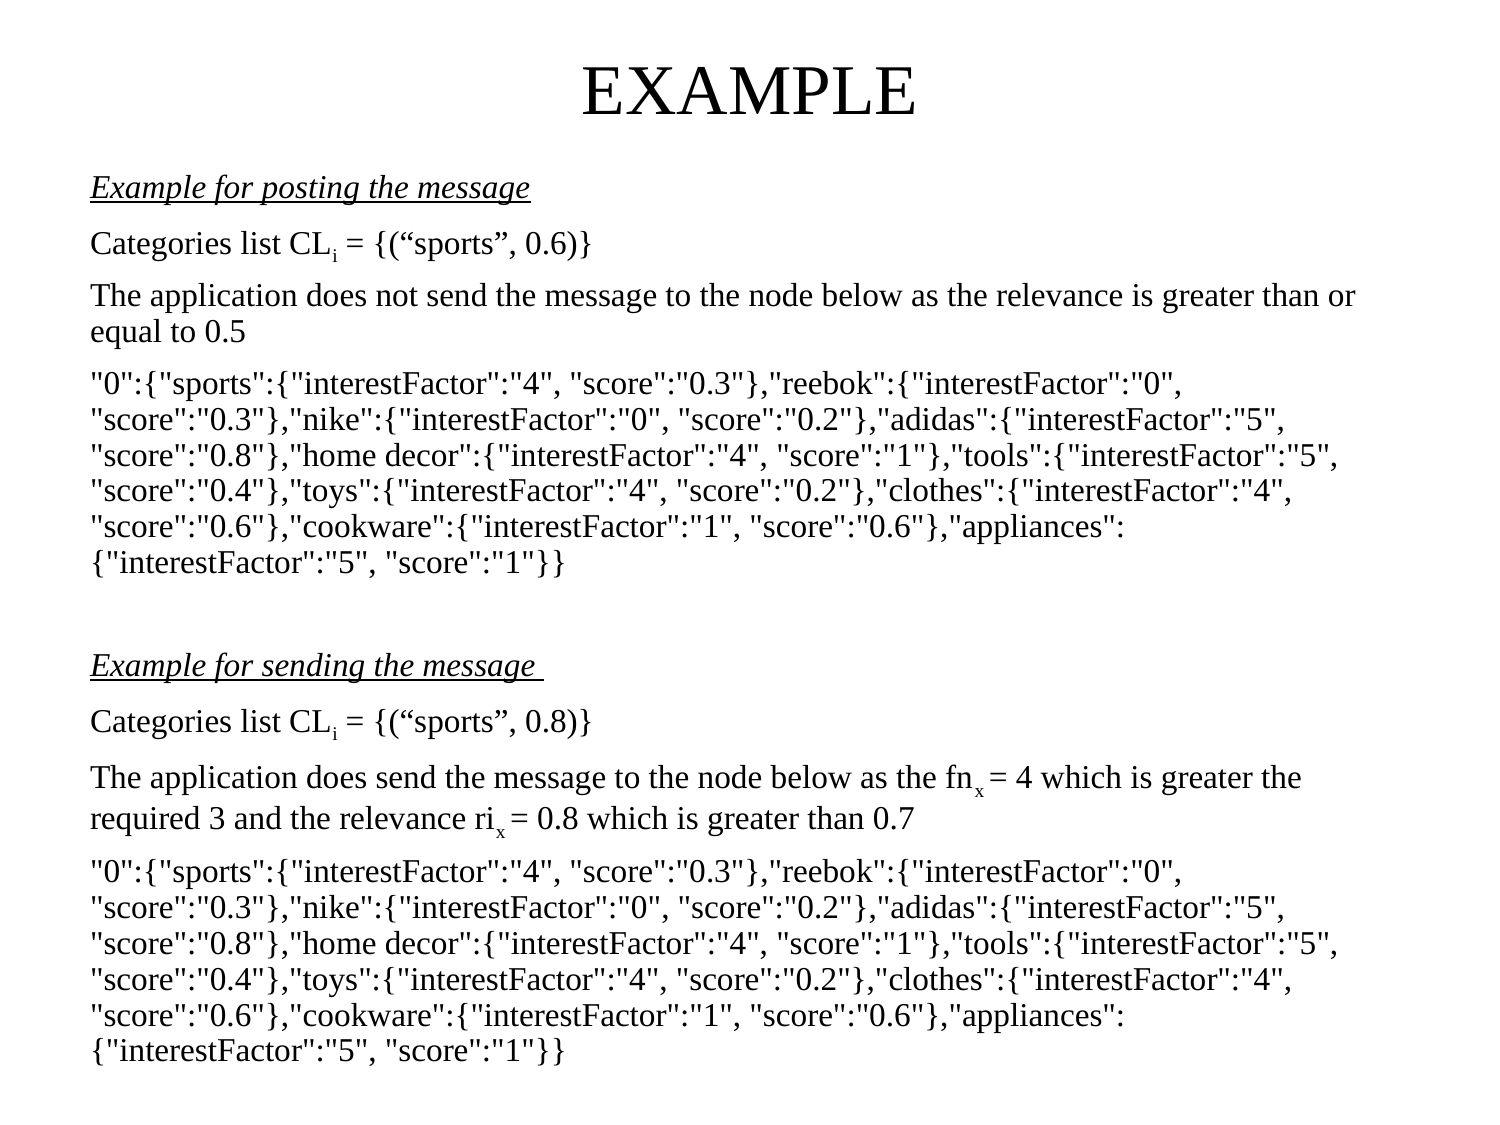

# EXAMPLE
Example for posting the message
Categories list CLi = {(“sports”, 0.6)}
The application does not send the message to the node below as the relevance is greater than or equal to 0.5
"0":{"sports":{"interestFactor":"4", "score":"0.3"},"reebok":{"interestFactor":"0", "score":"0.3"},"nike":{"interestFactor":"0", "score":"0.2"},"adidas":{"interestFactor":"5", "score":"0.8"},"home decor":{"interestFactor":"4", "score":"1"},"tools":{"interestFactor":"5", "score":"0.4"},"toys":{"interestFactor":"4", "score":"0.2"},"clothes":{"interestFactor":"4", "score":"0.6"},"cookware":{"interestFactor":"1", "score":"0.6"},"appliances":{"interestFactor":"5", "score":"1"}}

Example for sending the message
Categories list CLi = {(“sports”, 0.8)}
The application does send the message to the node below as the fnx = 4 which is greater the required 3 and the relevance rix = 0.8 which is greater than 0.7
"0":{"sports":{"interestFactor":"4", "score":"0.3"},"reebok":{"interestFactor":"0", "score":"0.3"},"nike":{"interestFactor":"0", "score":"0.2"},"adidas":{"interestFactor":"5", "score":"0.8"},"home decor":{"interestFactor":"4", "score":"1"},"tools":{"interestFactor":"5", "score":"0.4"},"toys":{"interestFactor":"4", "score":"0.2"},"clothes":{"interestFactor":"4", "score":"0.6"},"cookware":{"interestFactor":"1", "score":"0.6"},"appliances":{"interestFactor":"5", "score":"1"}}

Example for posting the message :